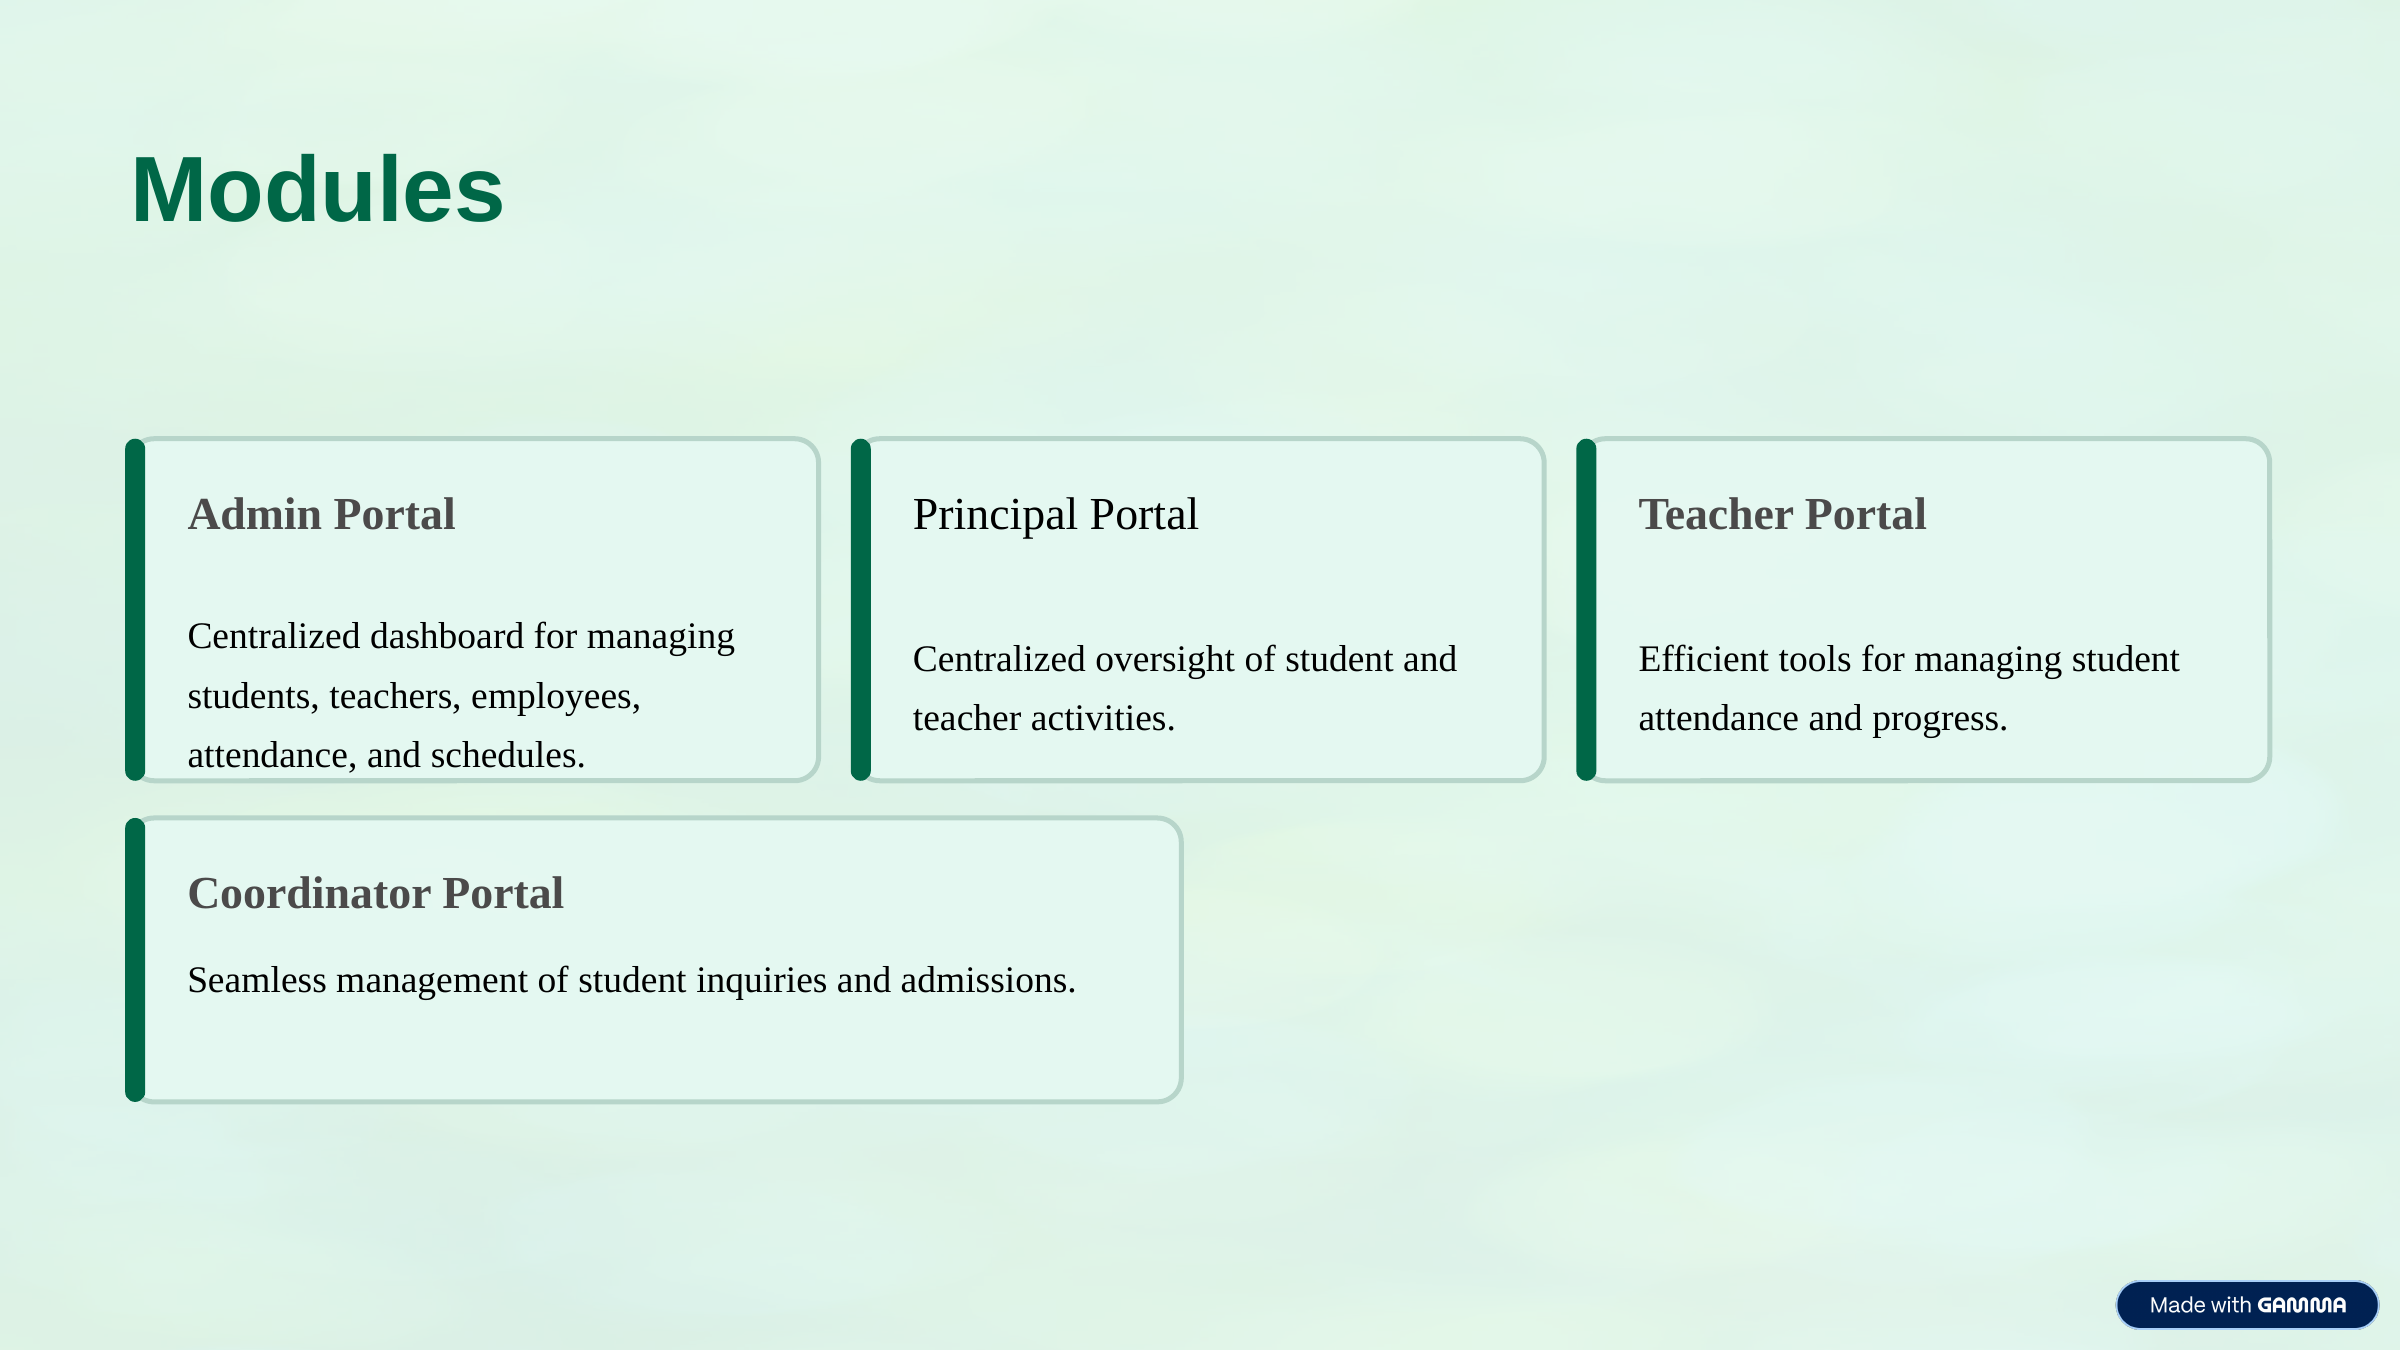

Modules

Admin Portal
Principal Portal
Teacher Portal
Centralized dashboard for managing students, teachers, employees, attendance, and schedules.
Centralized oversight of student and teacher activities.
Efficient tools for managing student attendance and progress.

Coordinator Portal
Seamless management of student inquiries and admissions.